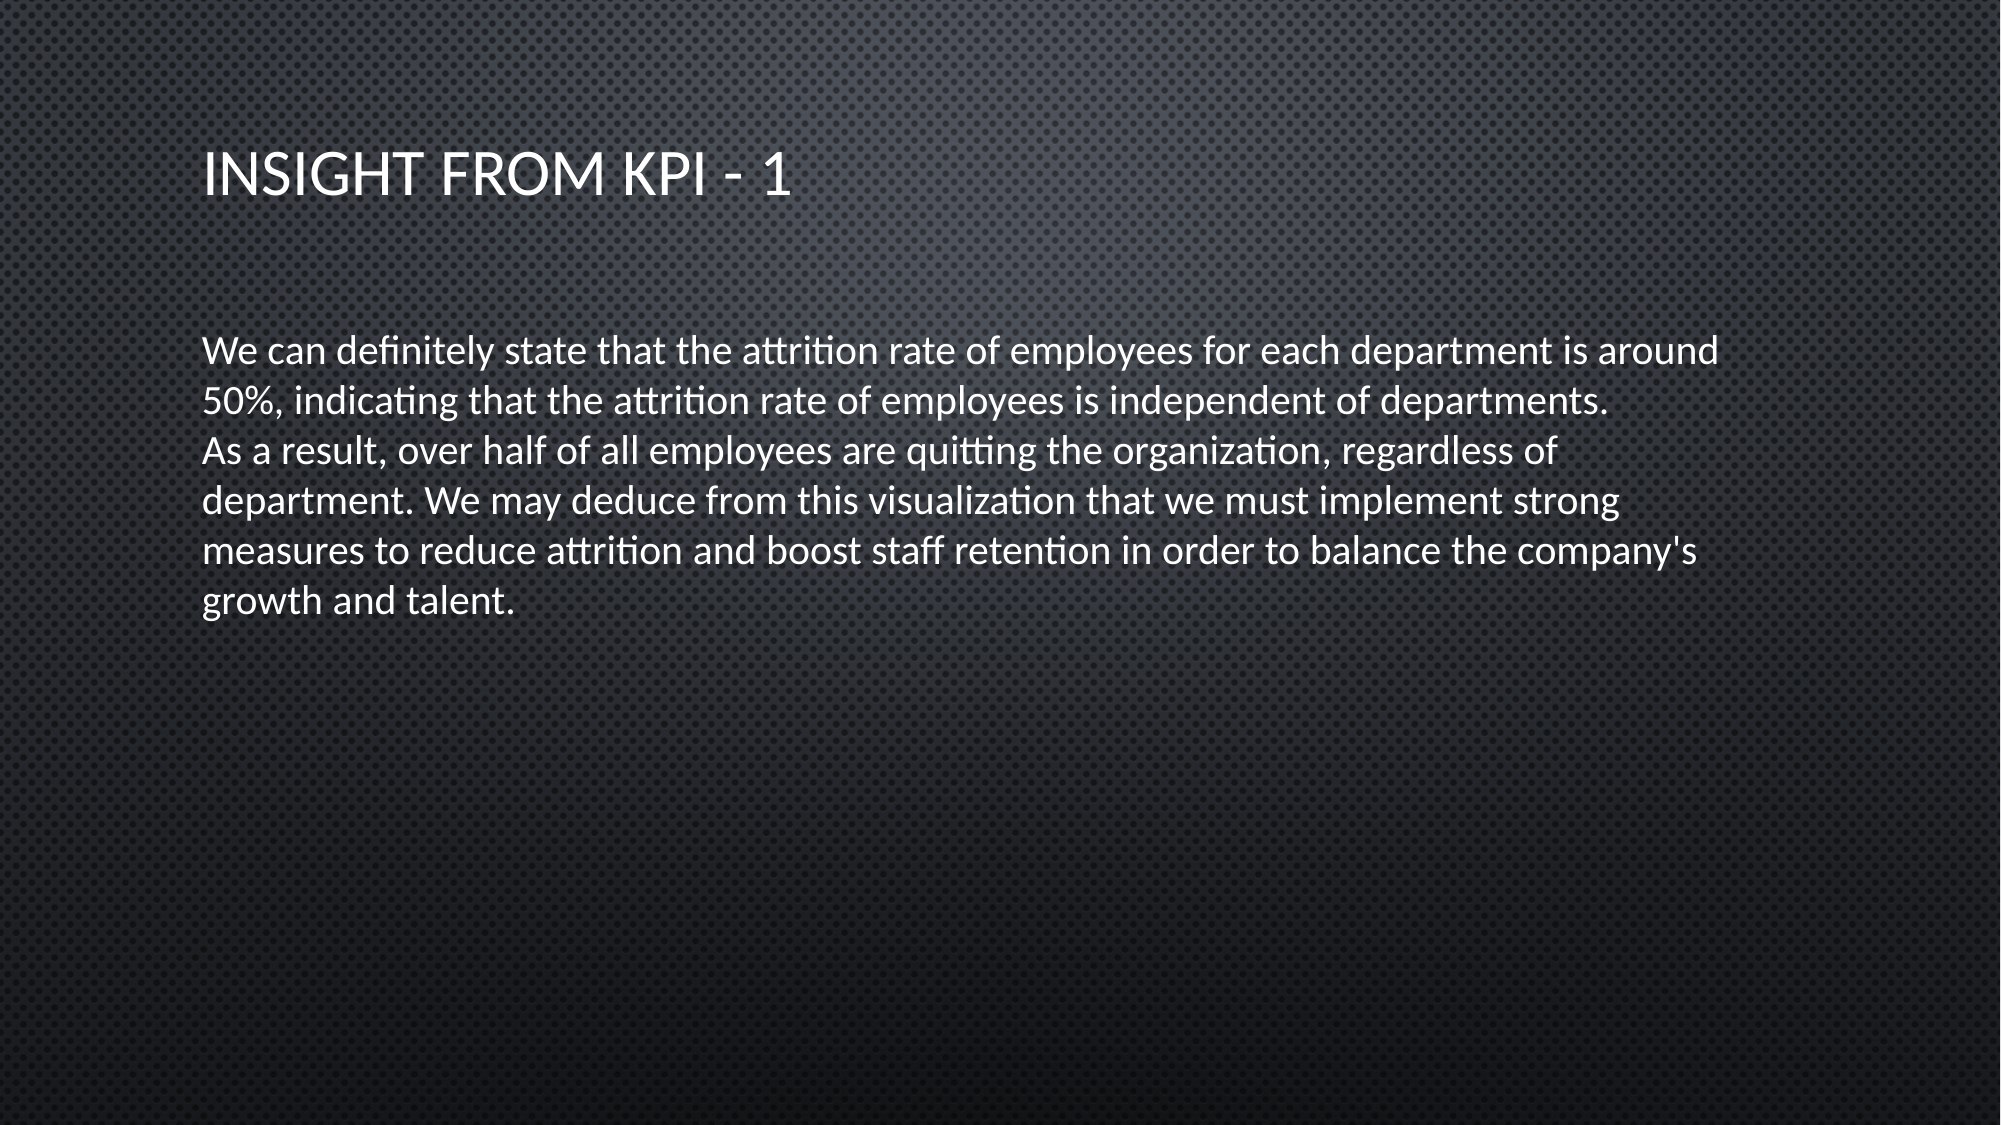

# Insight from KPI - 1
We can definitely state that the attrition rate of employees for each department is around 50%, indicating that the attrition rate of employees is independent of departments.
As a result, over half of all employees are quitting the organization, regardless of department. We may deduce from this visualization that we must implement strong measures to reduce attrition and boost staff retention in order to balance the company's growth and talent.
11